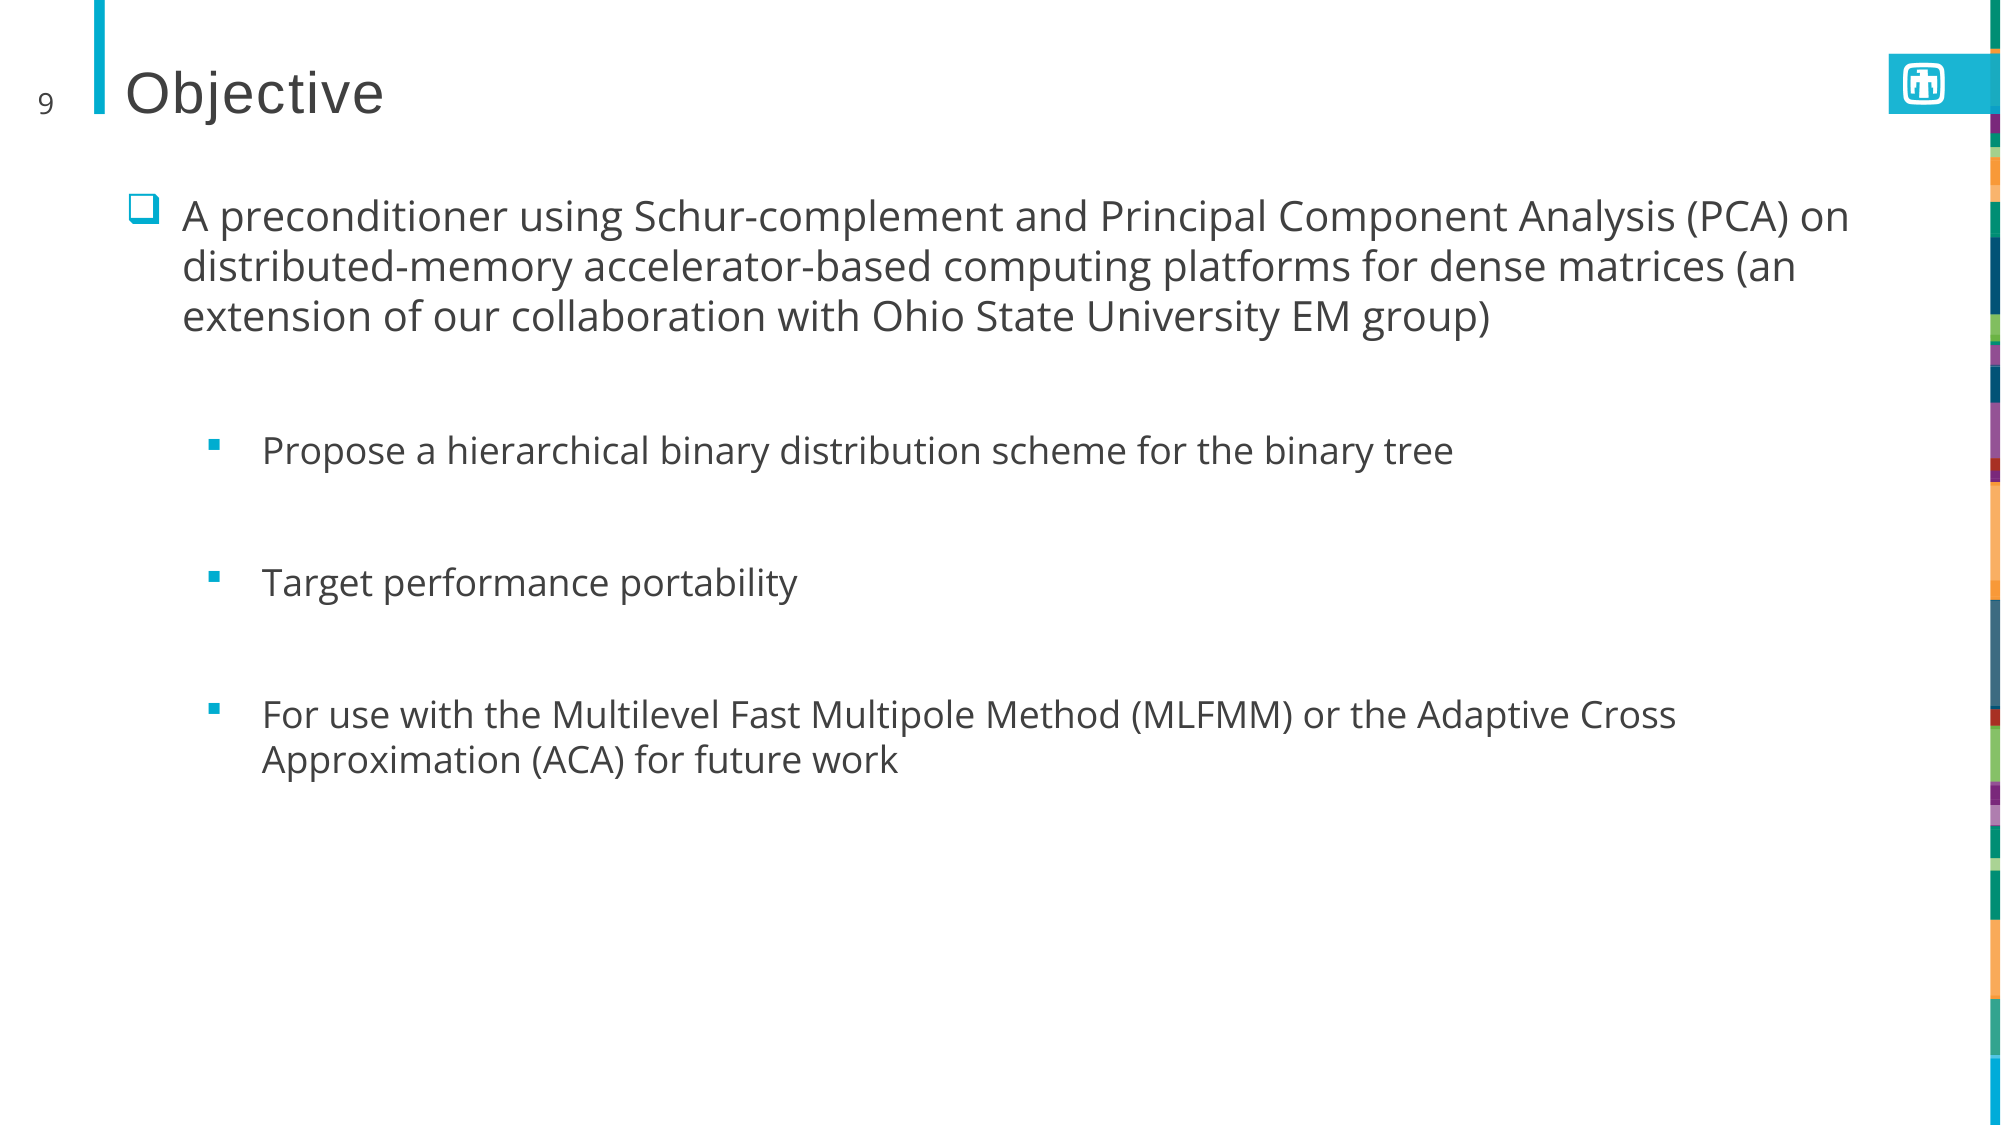

9
# Objective
A preconditioner using Schur-complement and Principal Component Analysis (PCA) on distributed-memory accelerator-based computing platforms for dense matrices (an extension of our collaboration with Ohio State University EM group)

Propose a hierarchical binary distribution scheme for the binary tree

Target performance portability

For use with the Multilevel Fast Multipole Method (MLFMM) or the Adaptive Cross Approximation (ACA) for future work